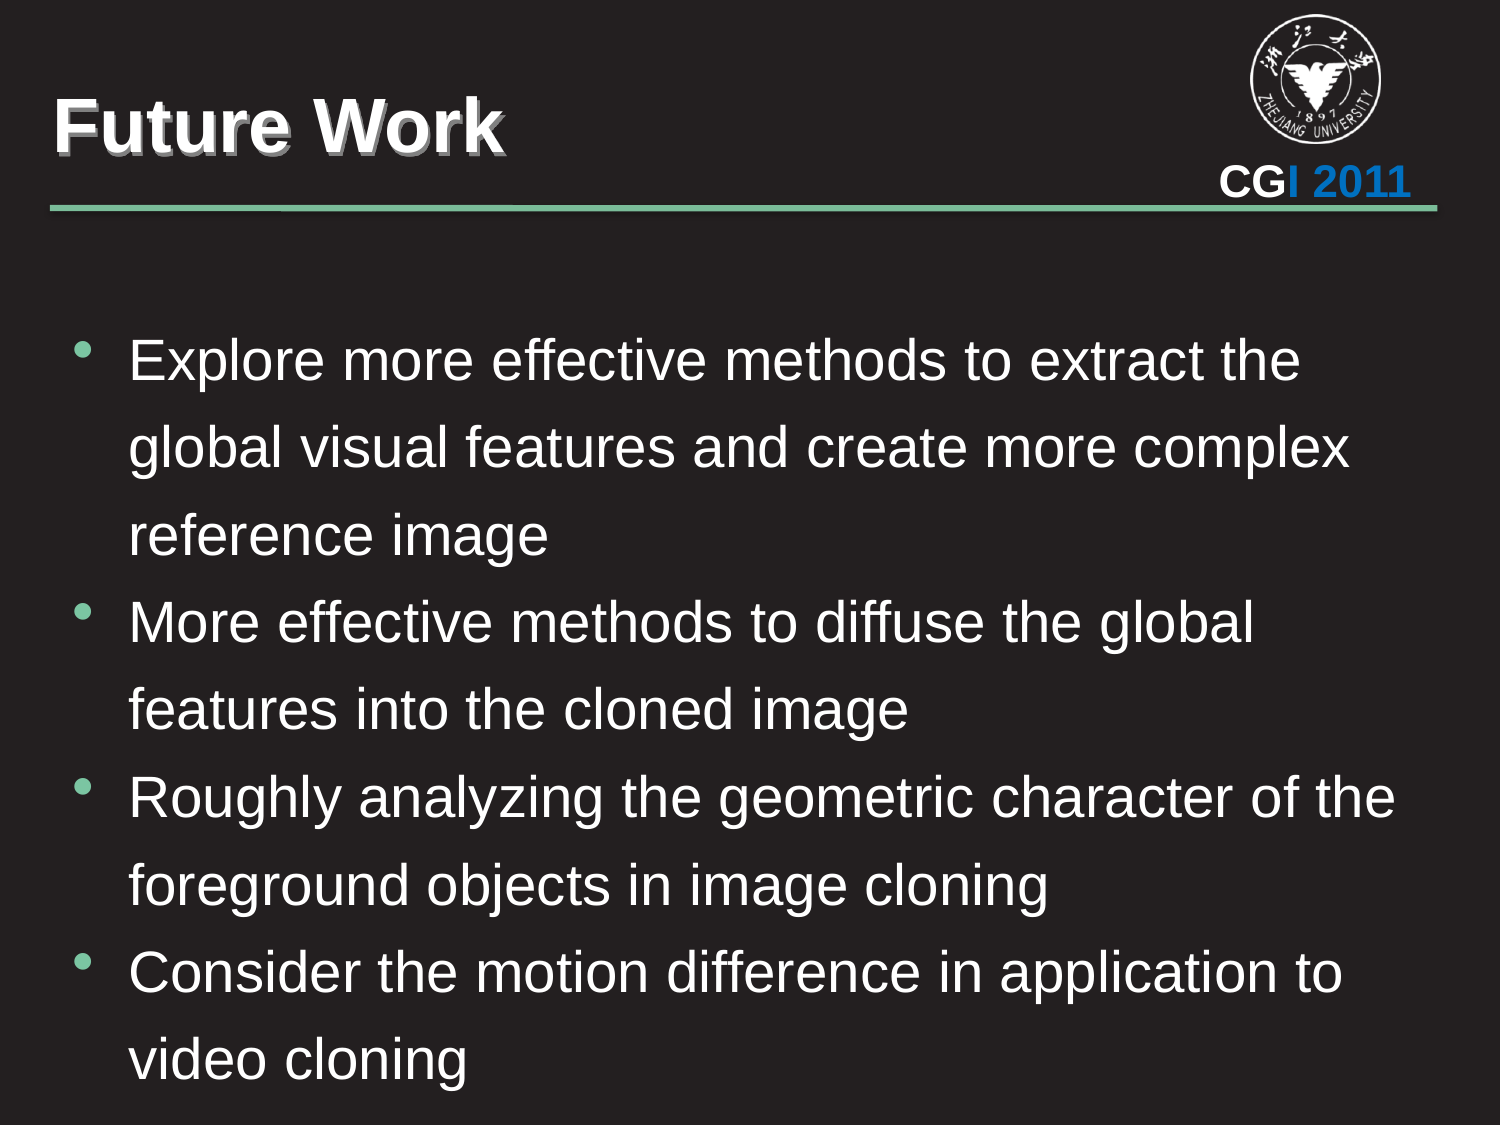

# Future Work
Explore more effective methods to extract the global visual features and create more complex reference image
More effective methods to diffuse the global features into the cloned image
Roughly analyzing the geometric character of the foreground objects in image cloning
Consider the motion difference in application to video cloning